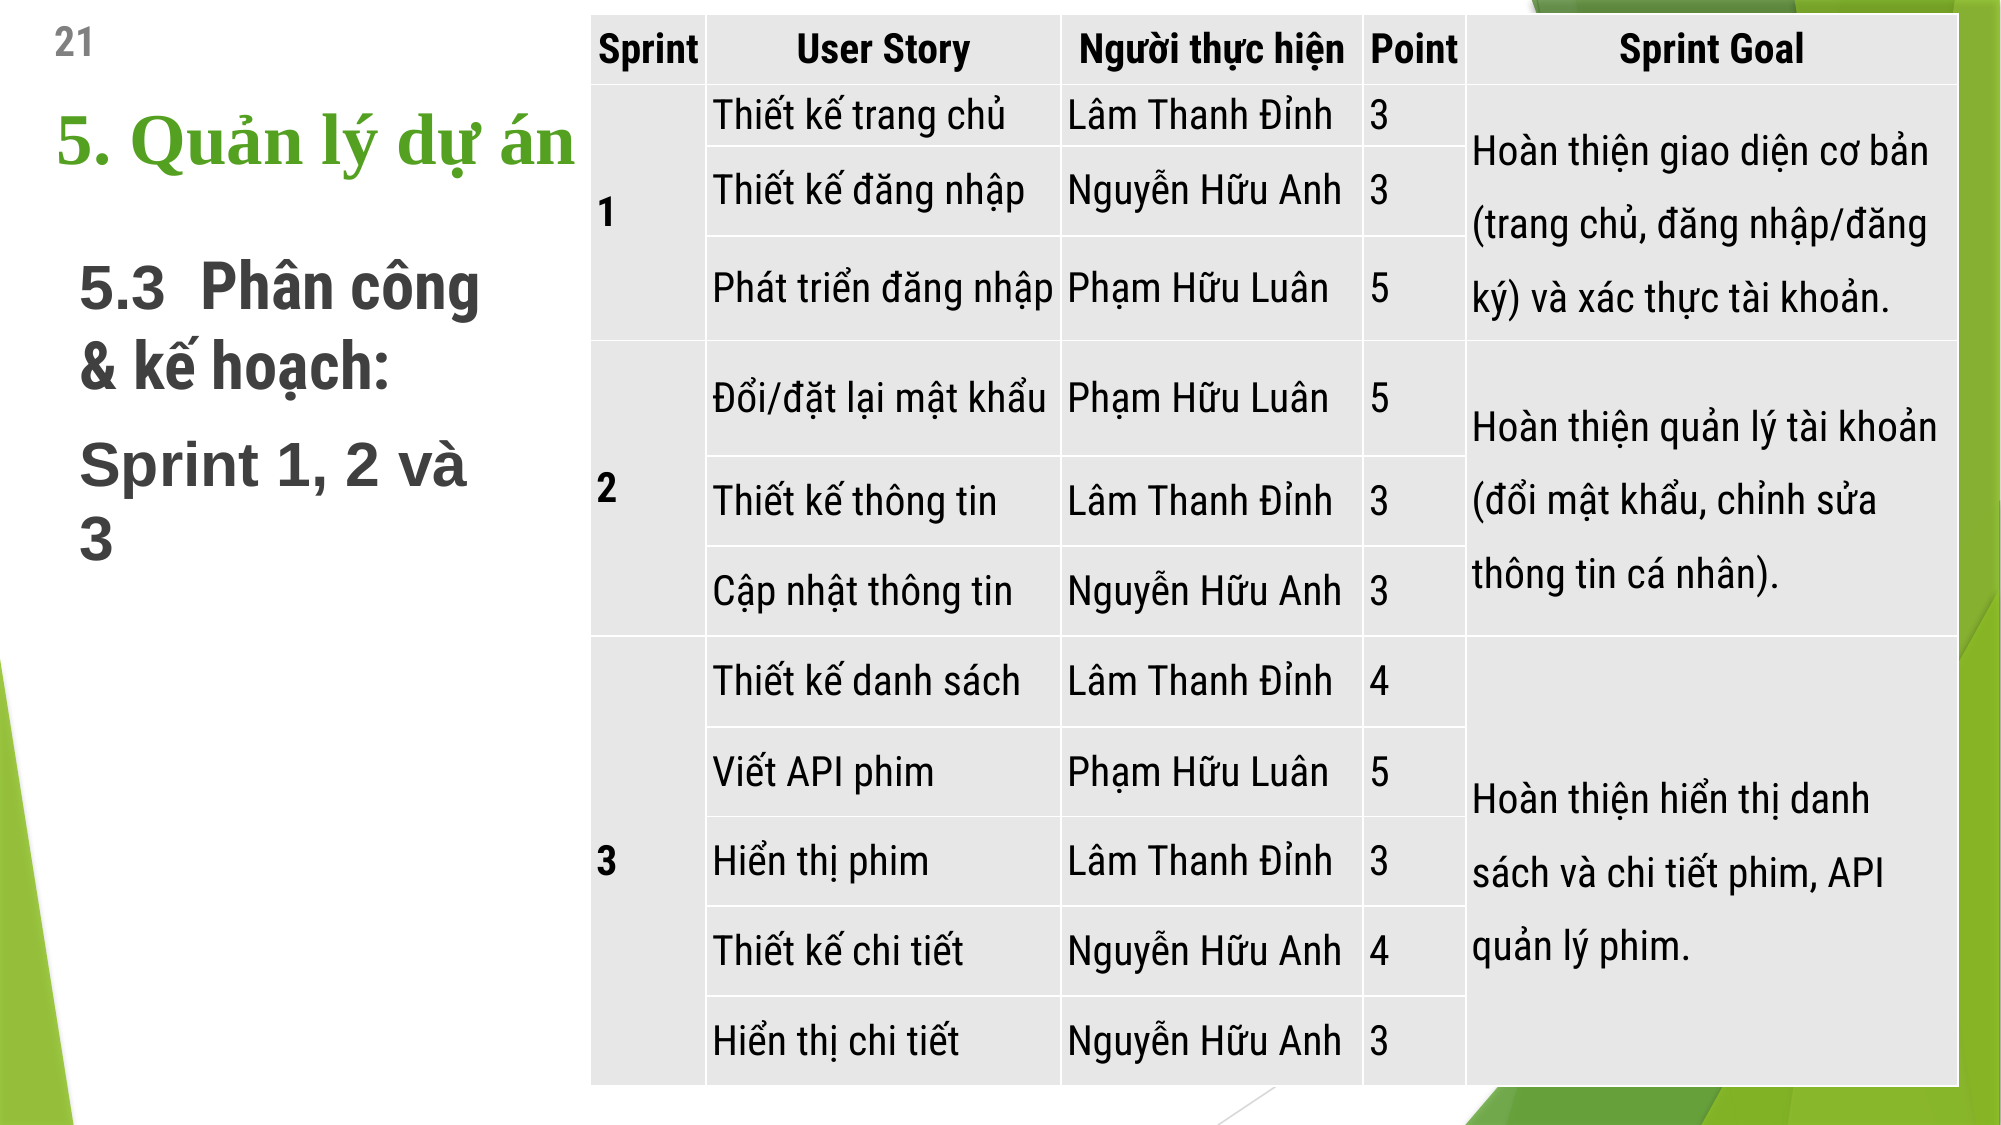

21
| Sprint | User Story | Người thực hiện | Point | Sprint Goal |
| --- | --- | --- | --- | --- |
| 1 | Thiết kế trang chủ | Lâm Thanh Đỉnh | 3 | Hoàn thiện giao diện cơ bản (trang chủ, đăng nhập/đăng ký) và xác thực tài khoản. |
|  | Thiết kế đăng nhập | Nguyễn Hữu Anh | 3 |  |
|  | Phát triển đăng nhập | Phạm Hữu Luân | 5 |  |
| 2 | Đổi/đặt lại mật khẩu | Phạm Hữu Luân | 5 | Hoàn thiện quản lý tài khoản (đổi mật khẩu, chỉnh sửa thông tin cá nhân). |
|  | Thiết kế thông tin | Lâm Thanh Đỉnh | 3 |  |
|  | Cập nhật thông tin | Nguyễn Hữu Anh | 3 |  |
| 3 | Thiết kế danh sách | Lâm Thanh Đỉnh | 4 | Hoàn thiện hiển thị danh sách và chi tiết phim, API quản lý phim. |
|  | Viết API phim | Phạm Hữu Luân | 5 |  |
|  | Hiển thị phim | Lâm Thanh Đỉnh | 3 |  |
|  | Thiết kế chi tiết | Nguyễn Hữu Anh | 4 |  |
|  | Hiển thị chi tiết | Nguyễn Hữu Anh | 3 |  |
# 5. Quản lý dự án
5.3  Phân công & kế hoạch:
Sprint 1, 2 và 3